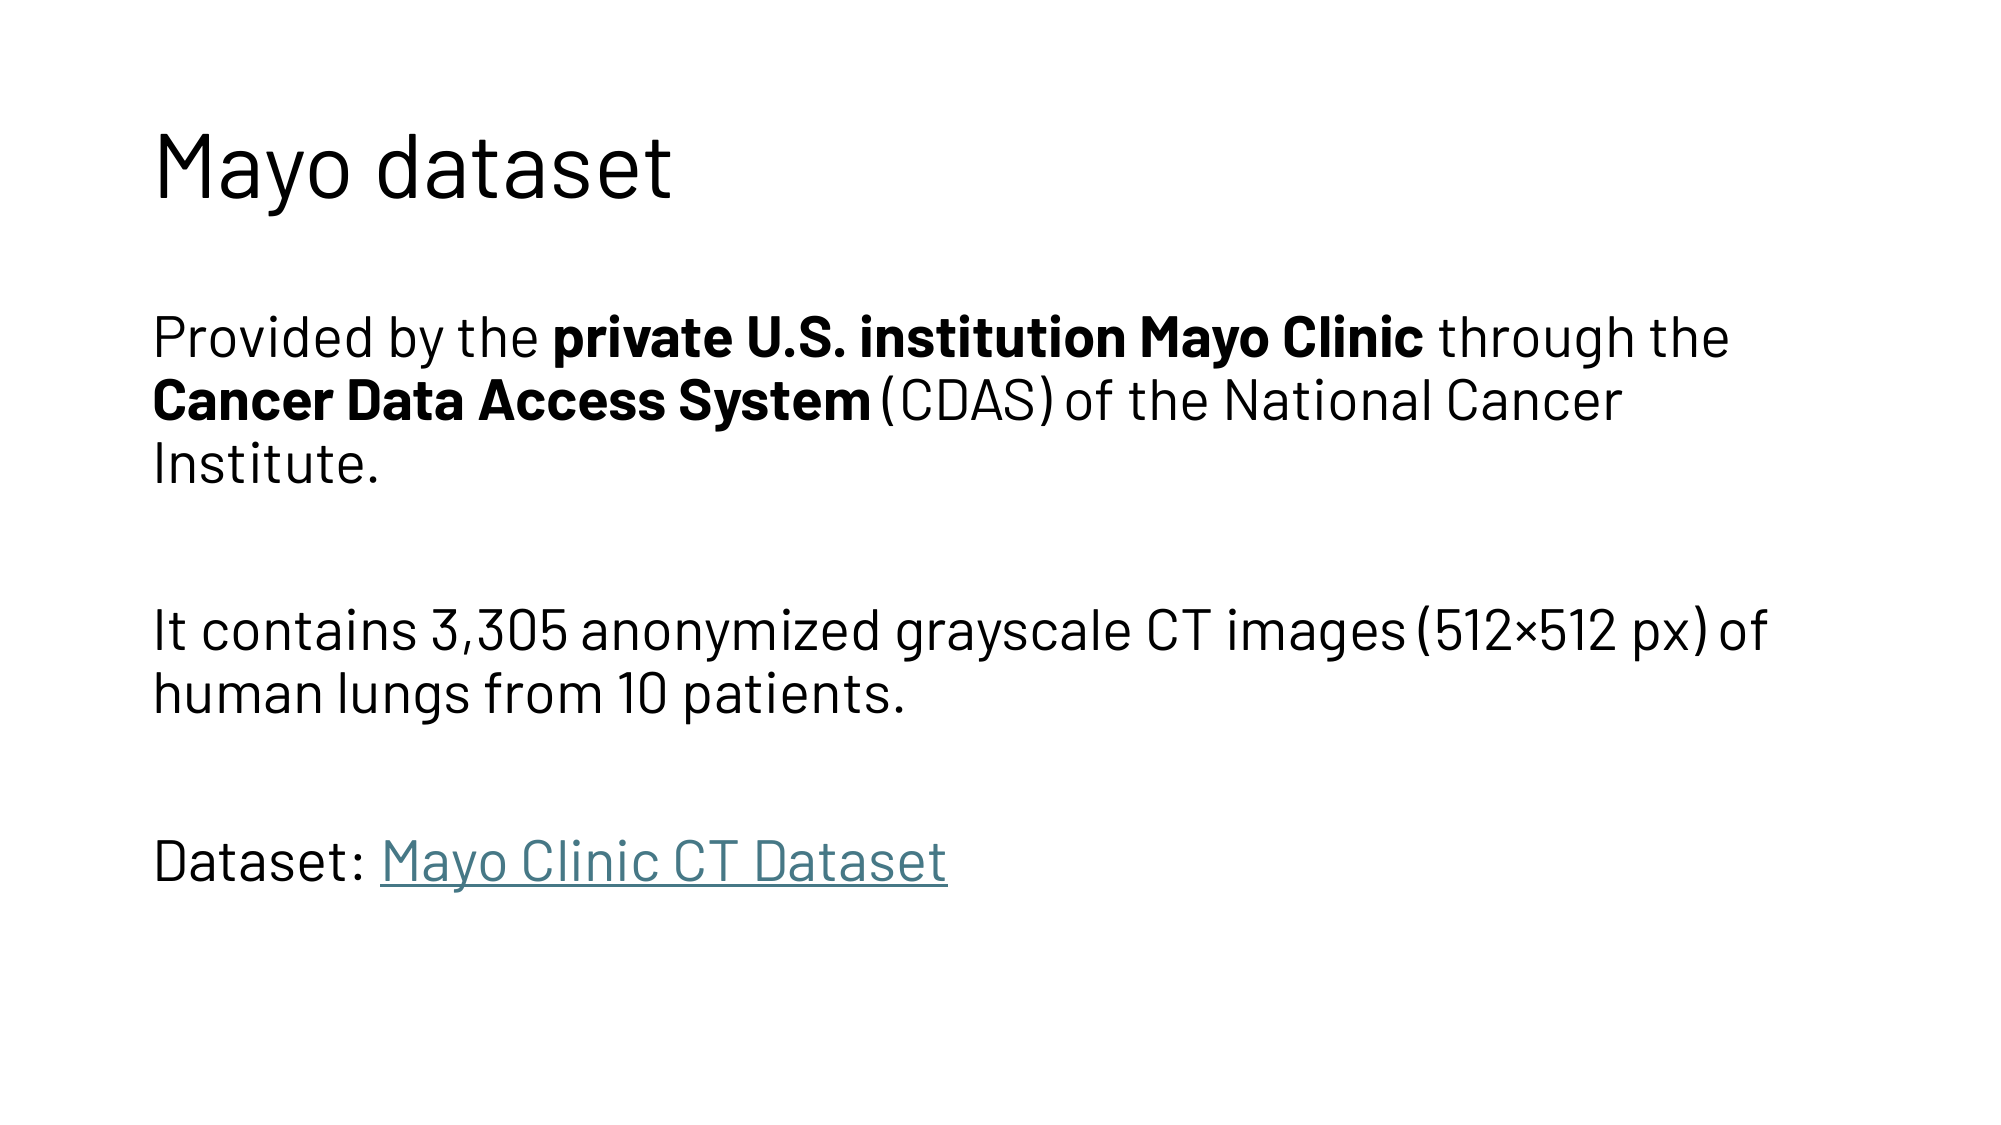

# Mayo dataset
Provided by the private U.S. institution Mayo Clinic through the Cancer Data Access System (CDAS) of the National Cancer Institute.

It contains 3,305 anonymized grayscale CT images (512×512 px) of human lungs from 10 patients.

Dataset: Mayo Clinic CT Dataset